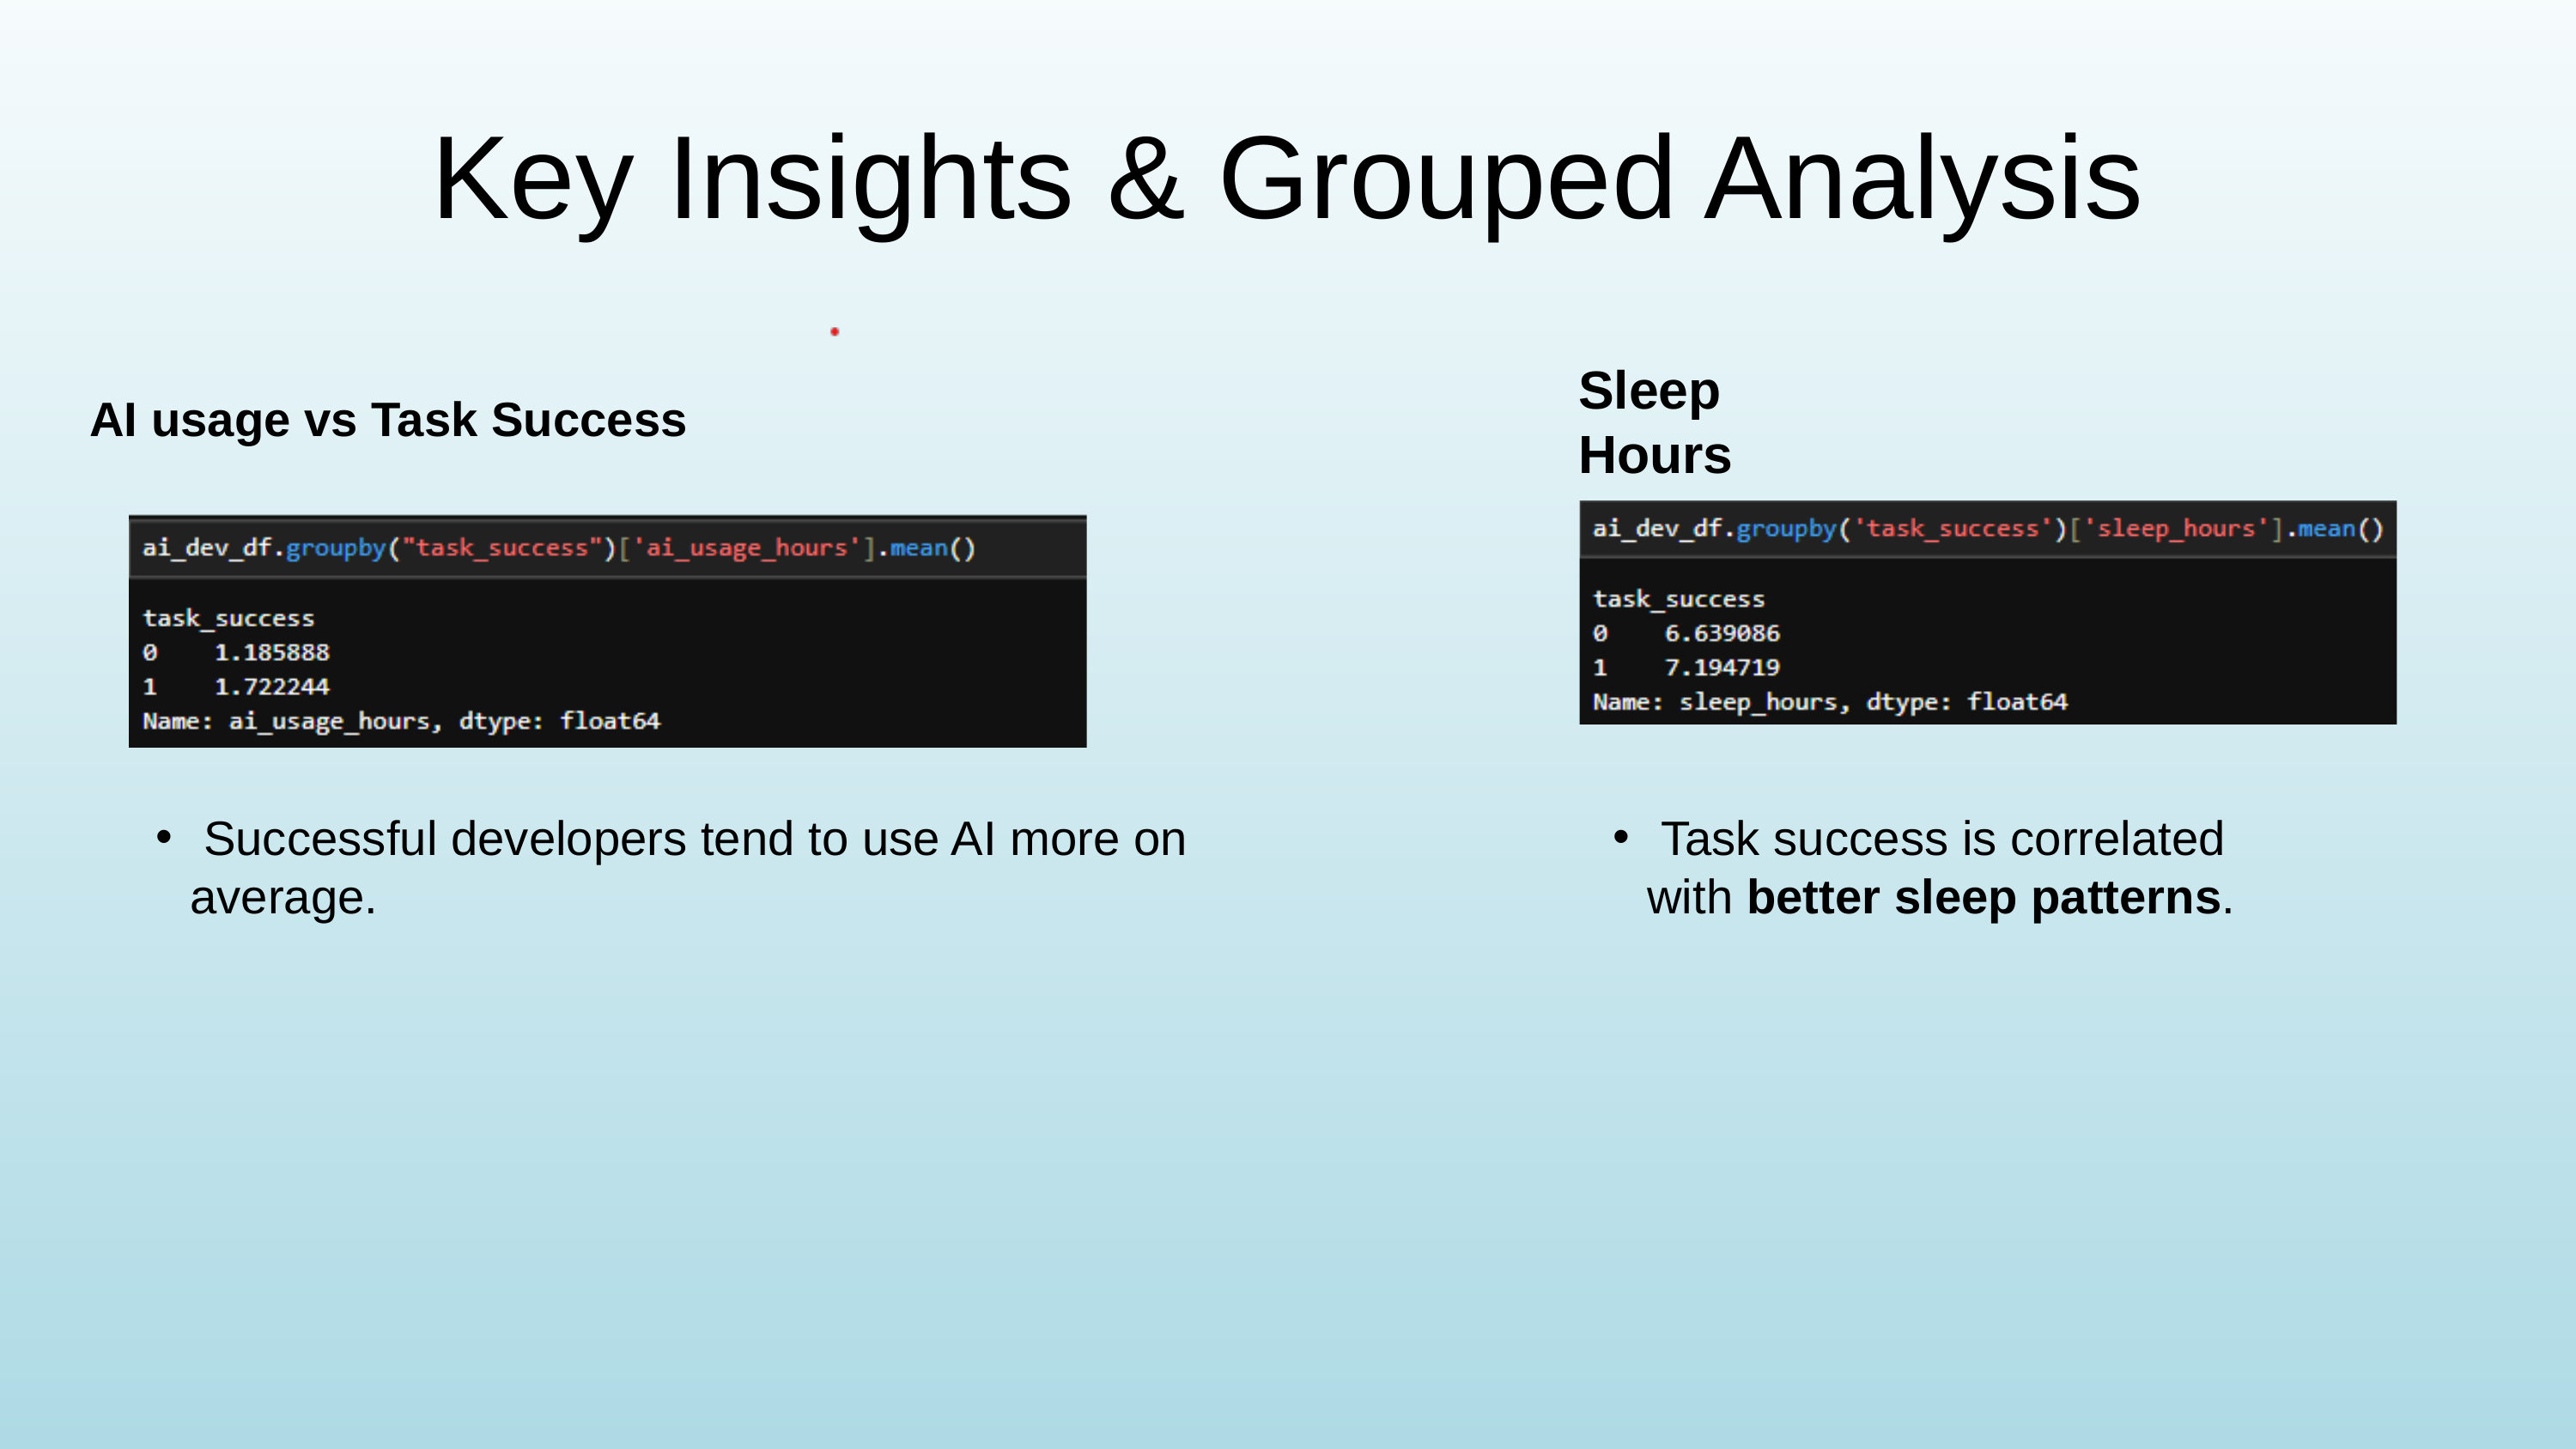

Key Insights & Grouped Analysis

Sleep Hours

AI usage vs Task Success

 Successful developers tend to use AI more on average.
 Task success is correlated with better sleep patterns.